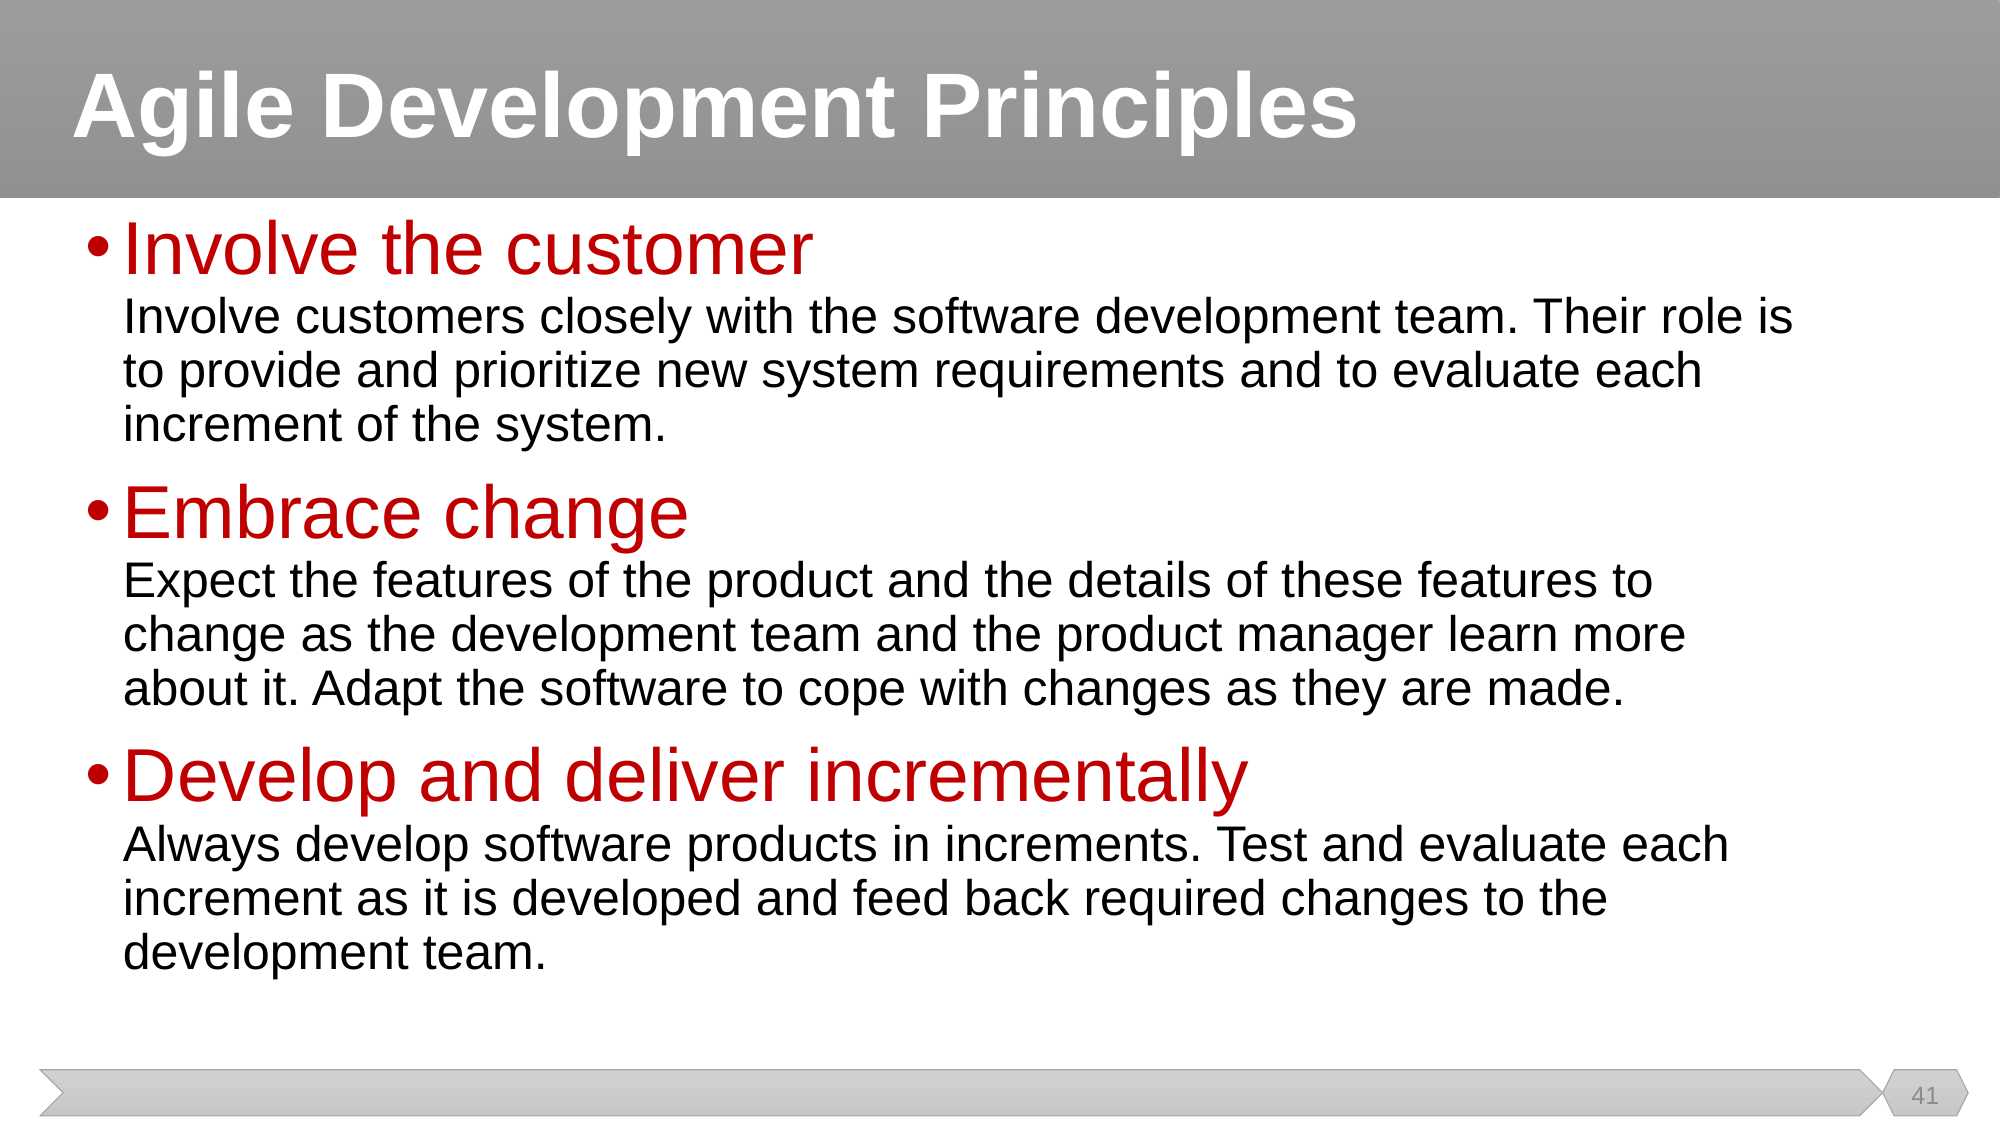

# Agile Development Principles
Involve the customer
Involve customers closely with the software development team. Their role is to provide and prioritize new system requirements and to evaluate each increment of the system.
Embrace change
Expect the features of the product and the details of these features to change as the development team and the product manager learn more about it. Adapt the software to cope with changes as they are made.
Develop and deliver incrementally
Always develop software products in increments. Test and evaluate each increment as it is developed and feed back required changes to the development team.
41